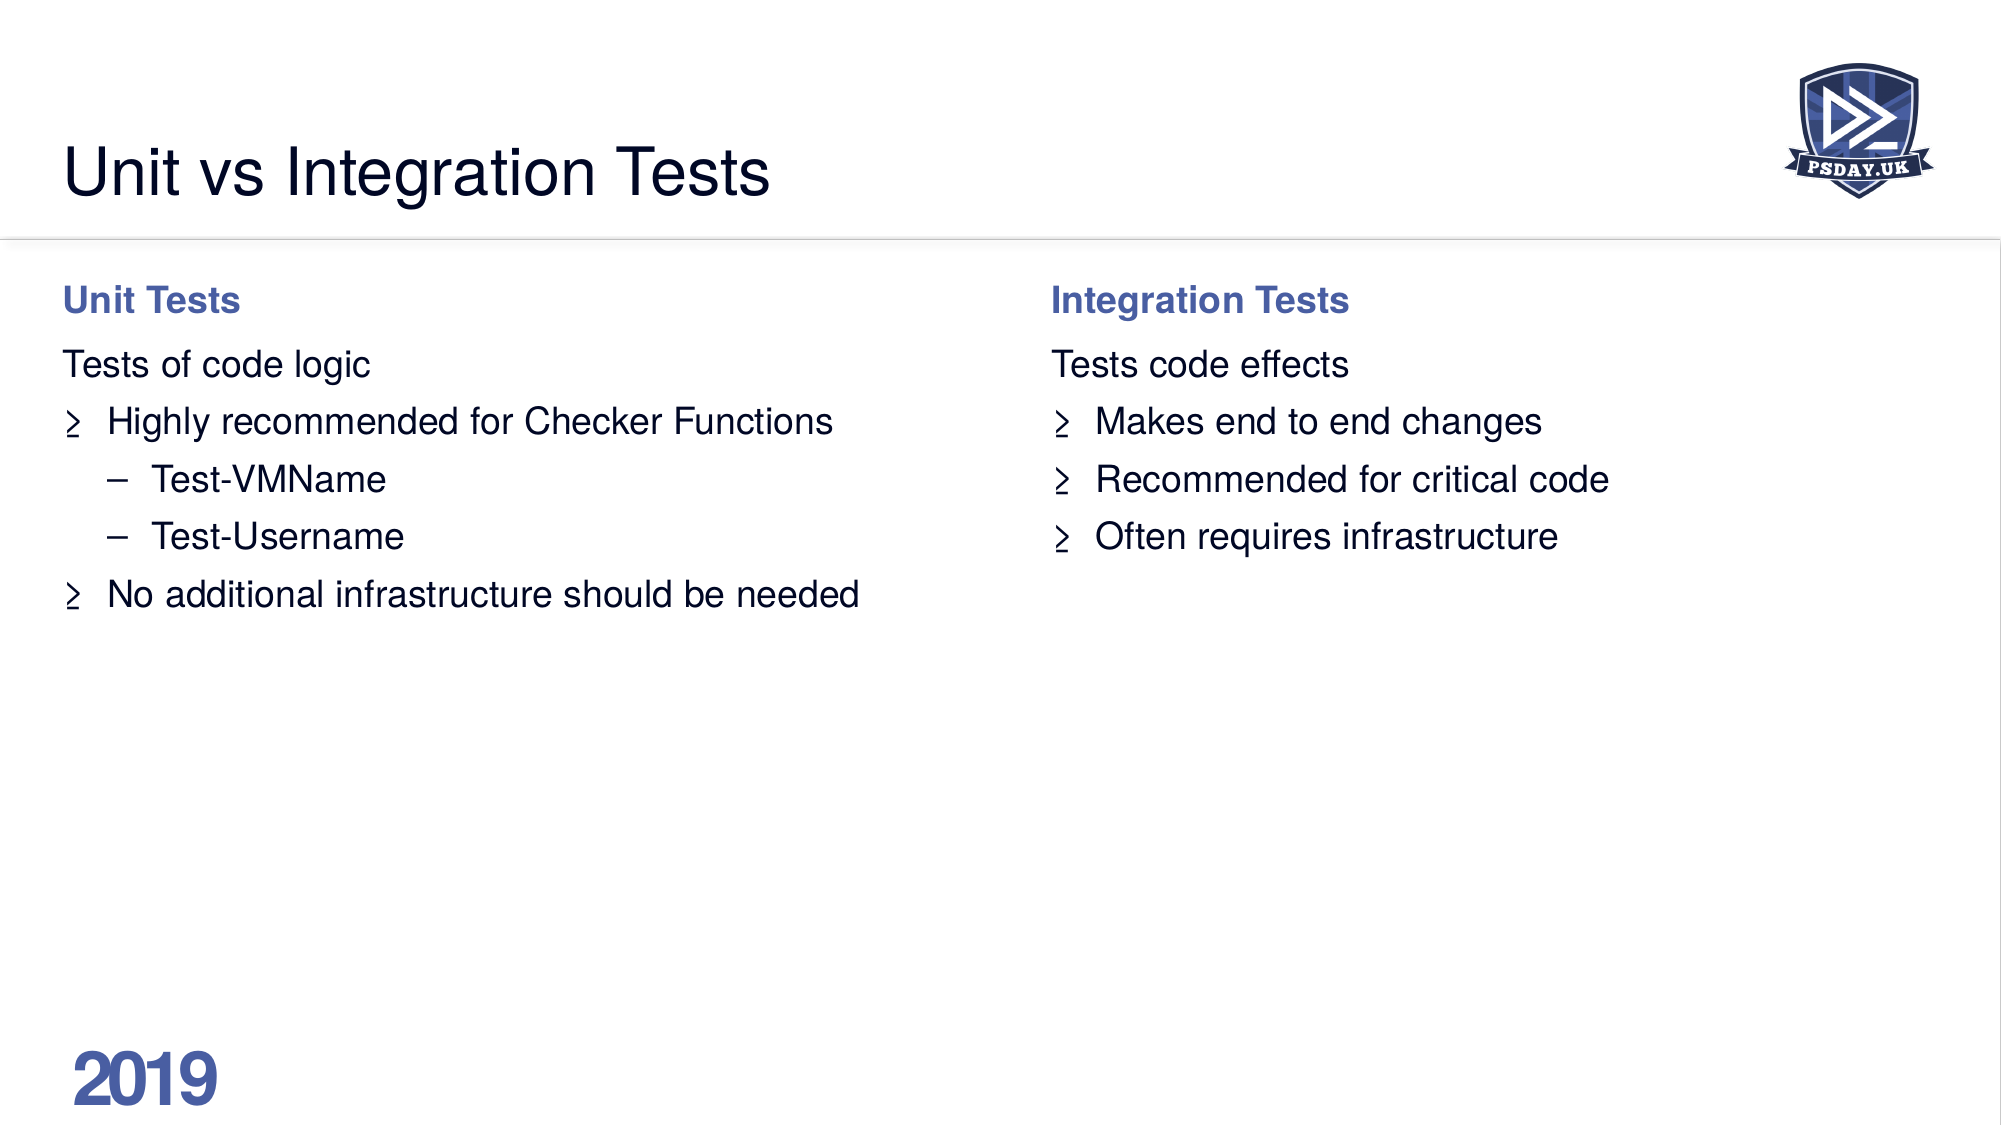

# Unit vs Integration Tests
Unit Tests
Tests of code logic
Highly recommended for Checker Functions
Test-VMName
Test-Username
No additional infrastructure should be needed

Integration Tests
Tests code effects
Makes end to end changes
Recommended for critical code
Often requires infrastructure